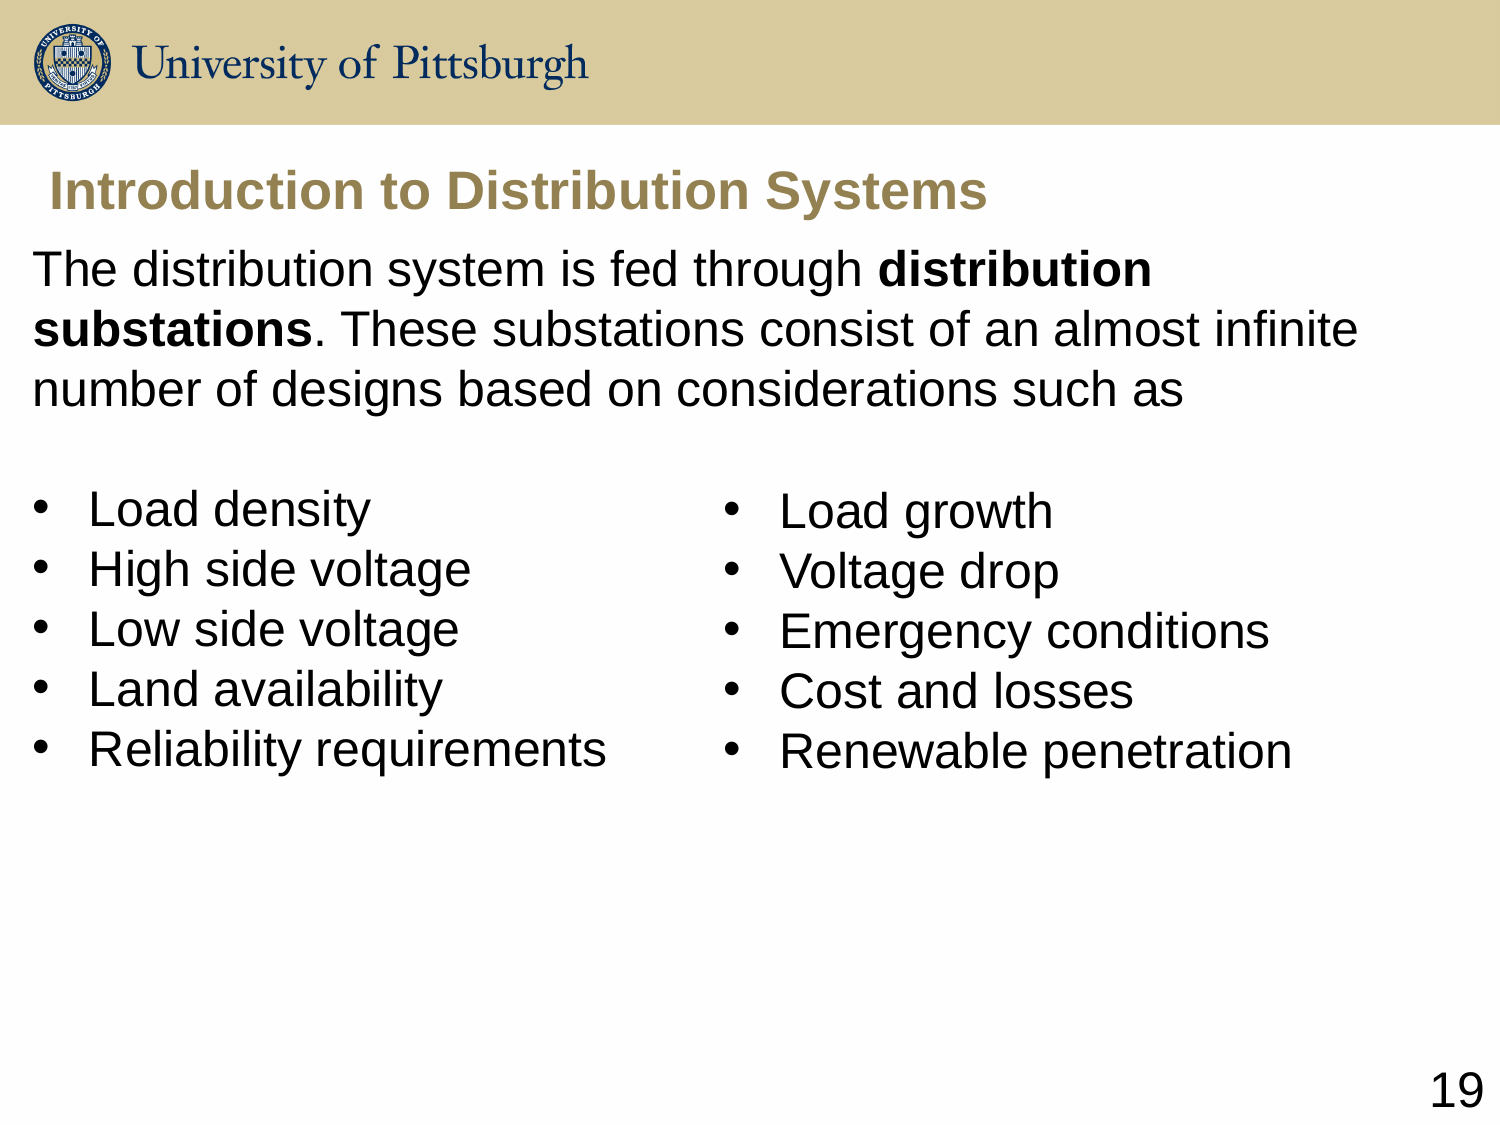

Introduction to Distribution Systems
The distribution system is fed through distribution substations. These substations consist of an almost infinite number of designs based on considerations such as

Load density
High side voltage
Low side voltage
Land availability
Reliability requirements
Load growth
Voltage drop
Emergency conditions
Cost and losses
Renewable penetration
19